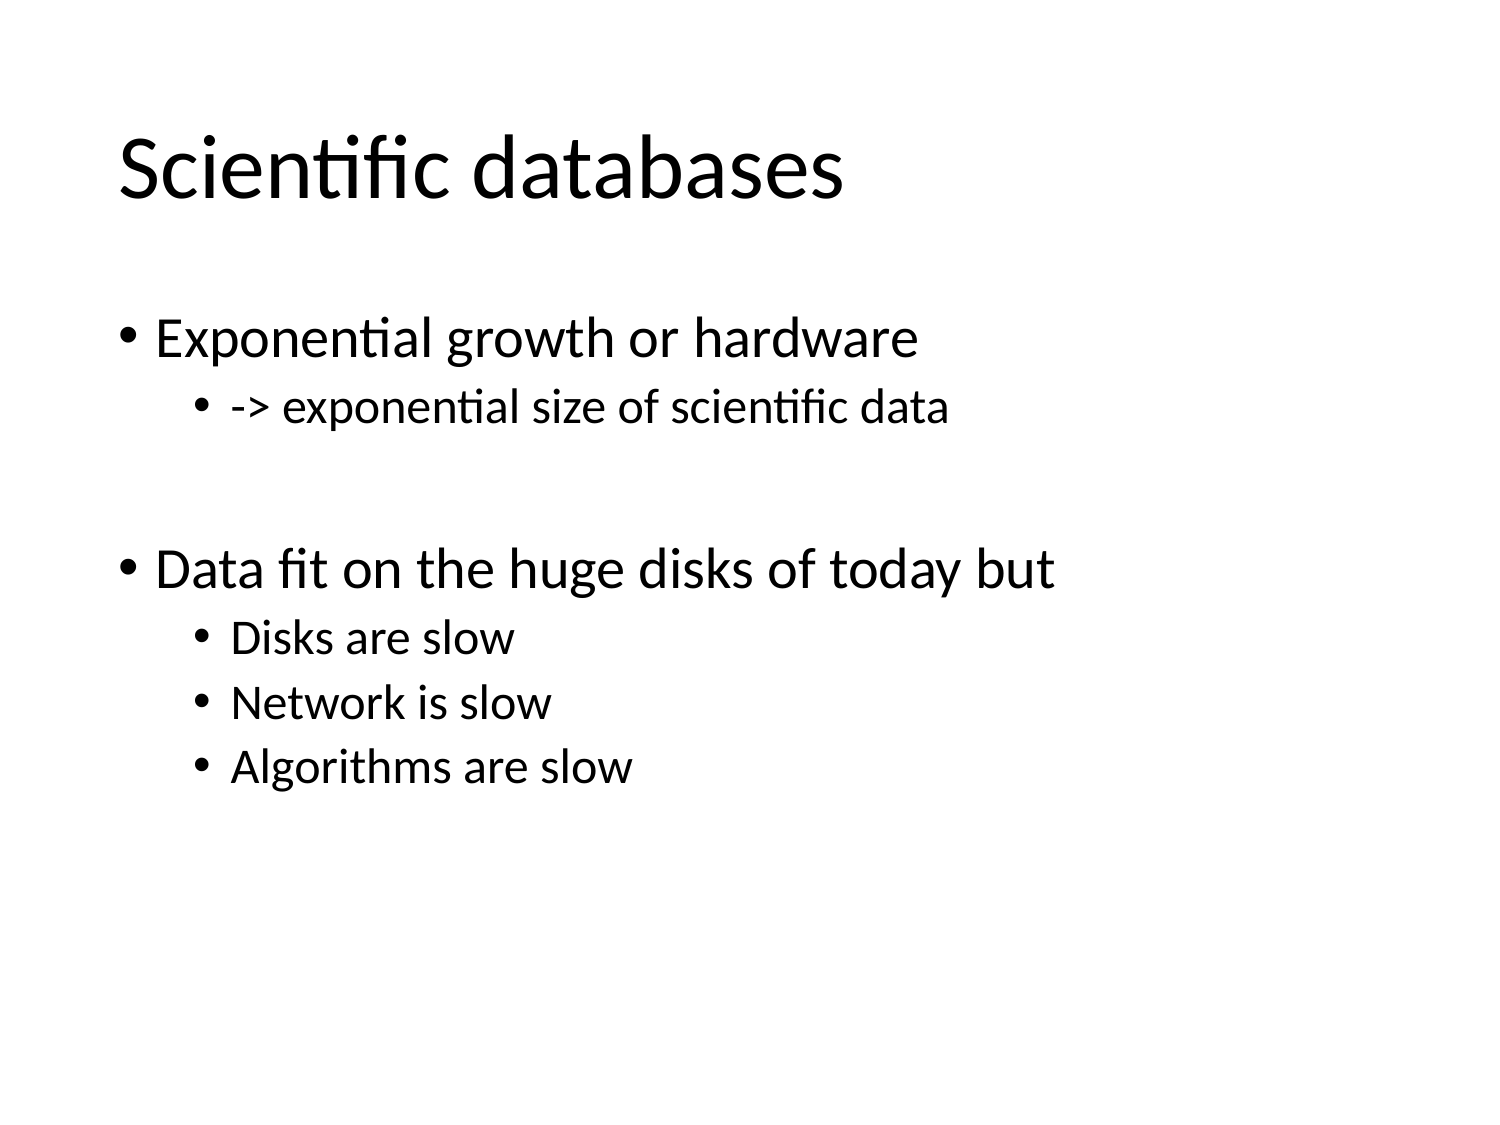

# Scientific databases
Exponential growth or hardware
-> exponential size of scientific data

Data fit on the huge disks of today but
Disks are slow
Network is slow
Algorithms are slow